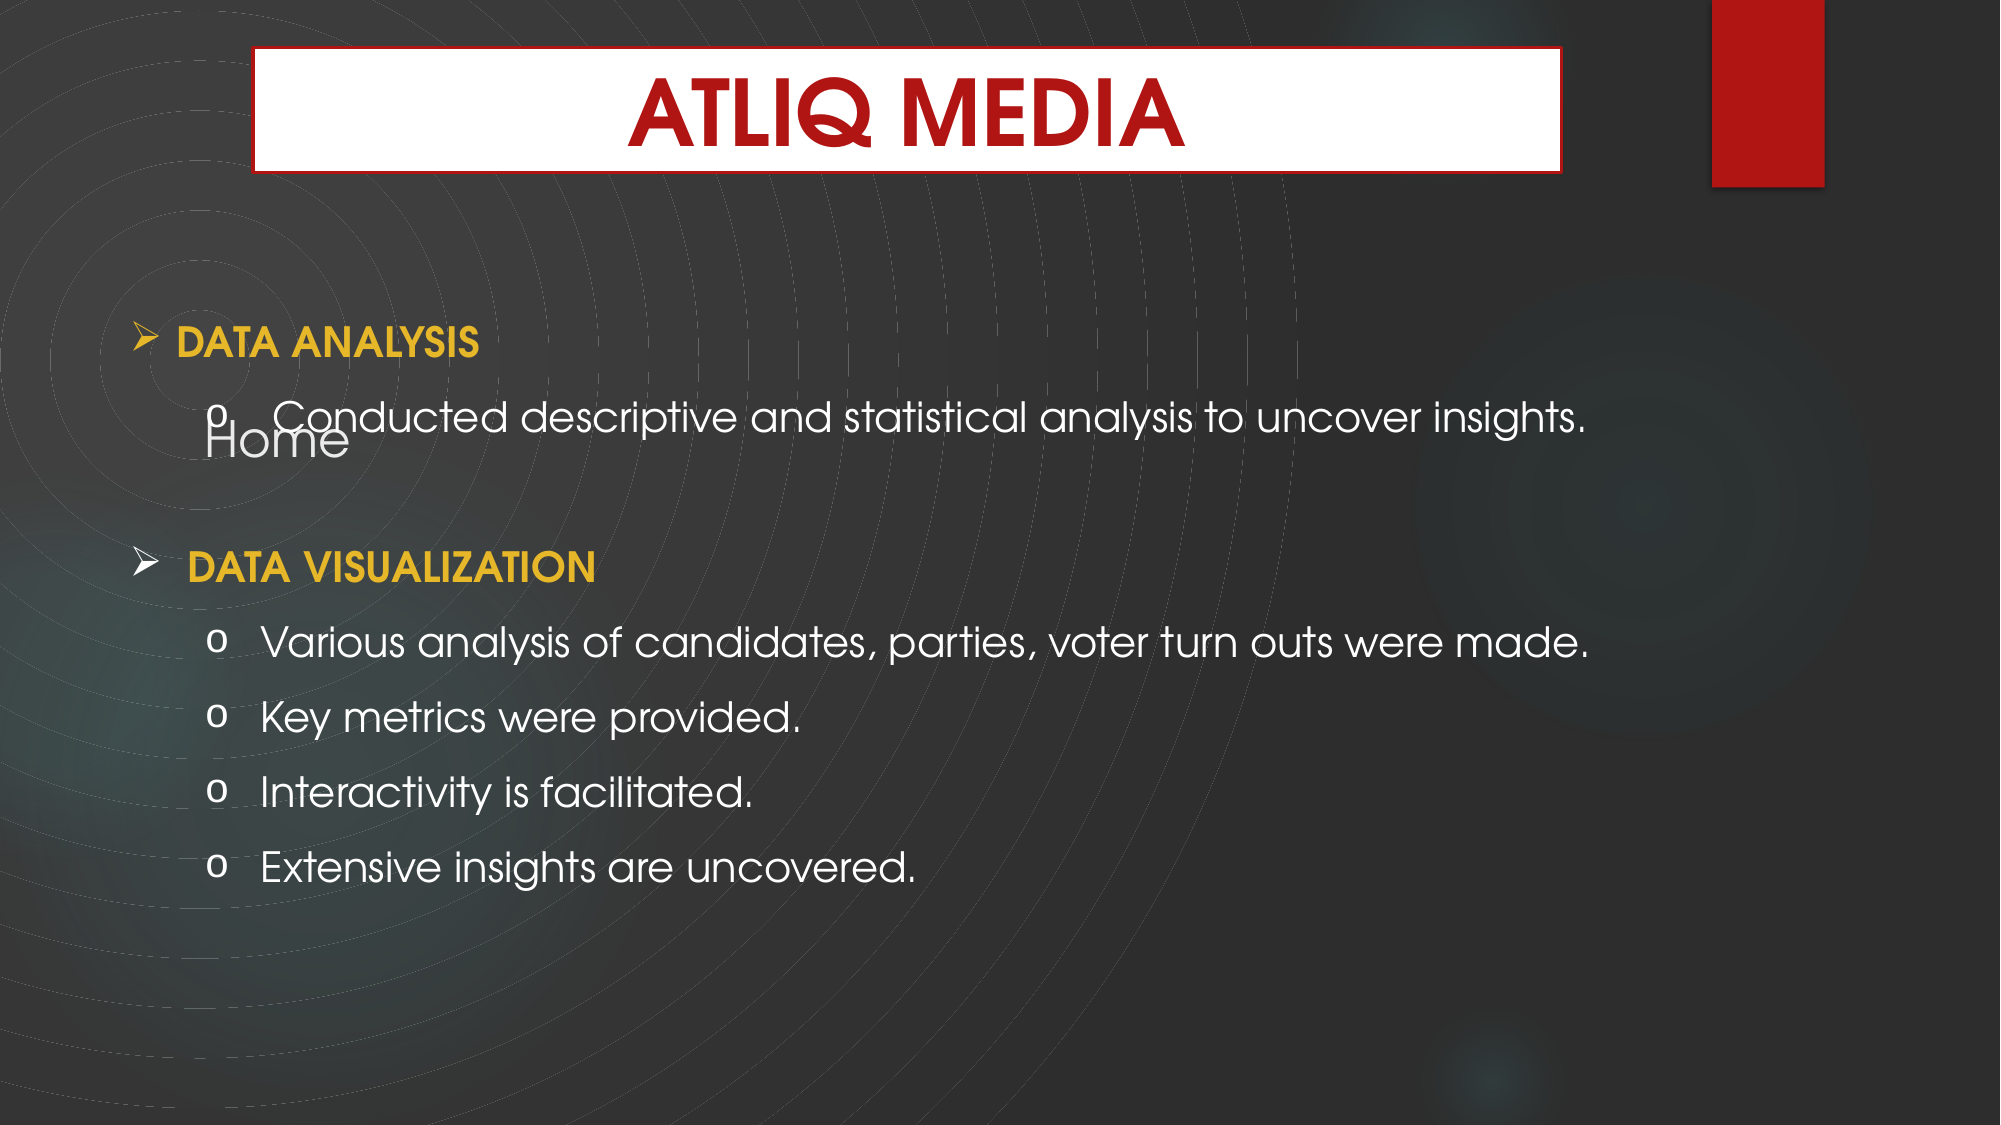

ATLIQ MEDIA
# Home
DATA ANALYSIS
 Conducted descriptive and statistical analysis to uncover insights.

 DATA VISUALIZATION
Various analysis of candidates, parties, voter turn outs were made.
Key metrics were provided.
Interactivity is facilitated.
Extensive insights are uncovered.